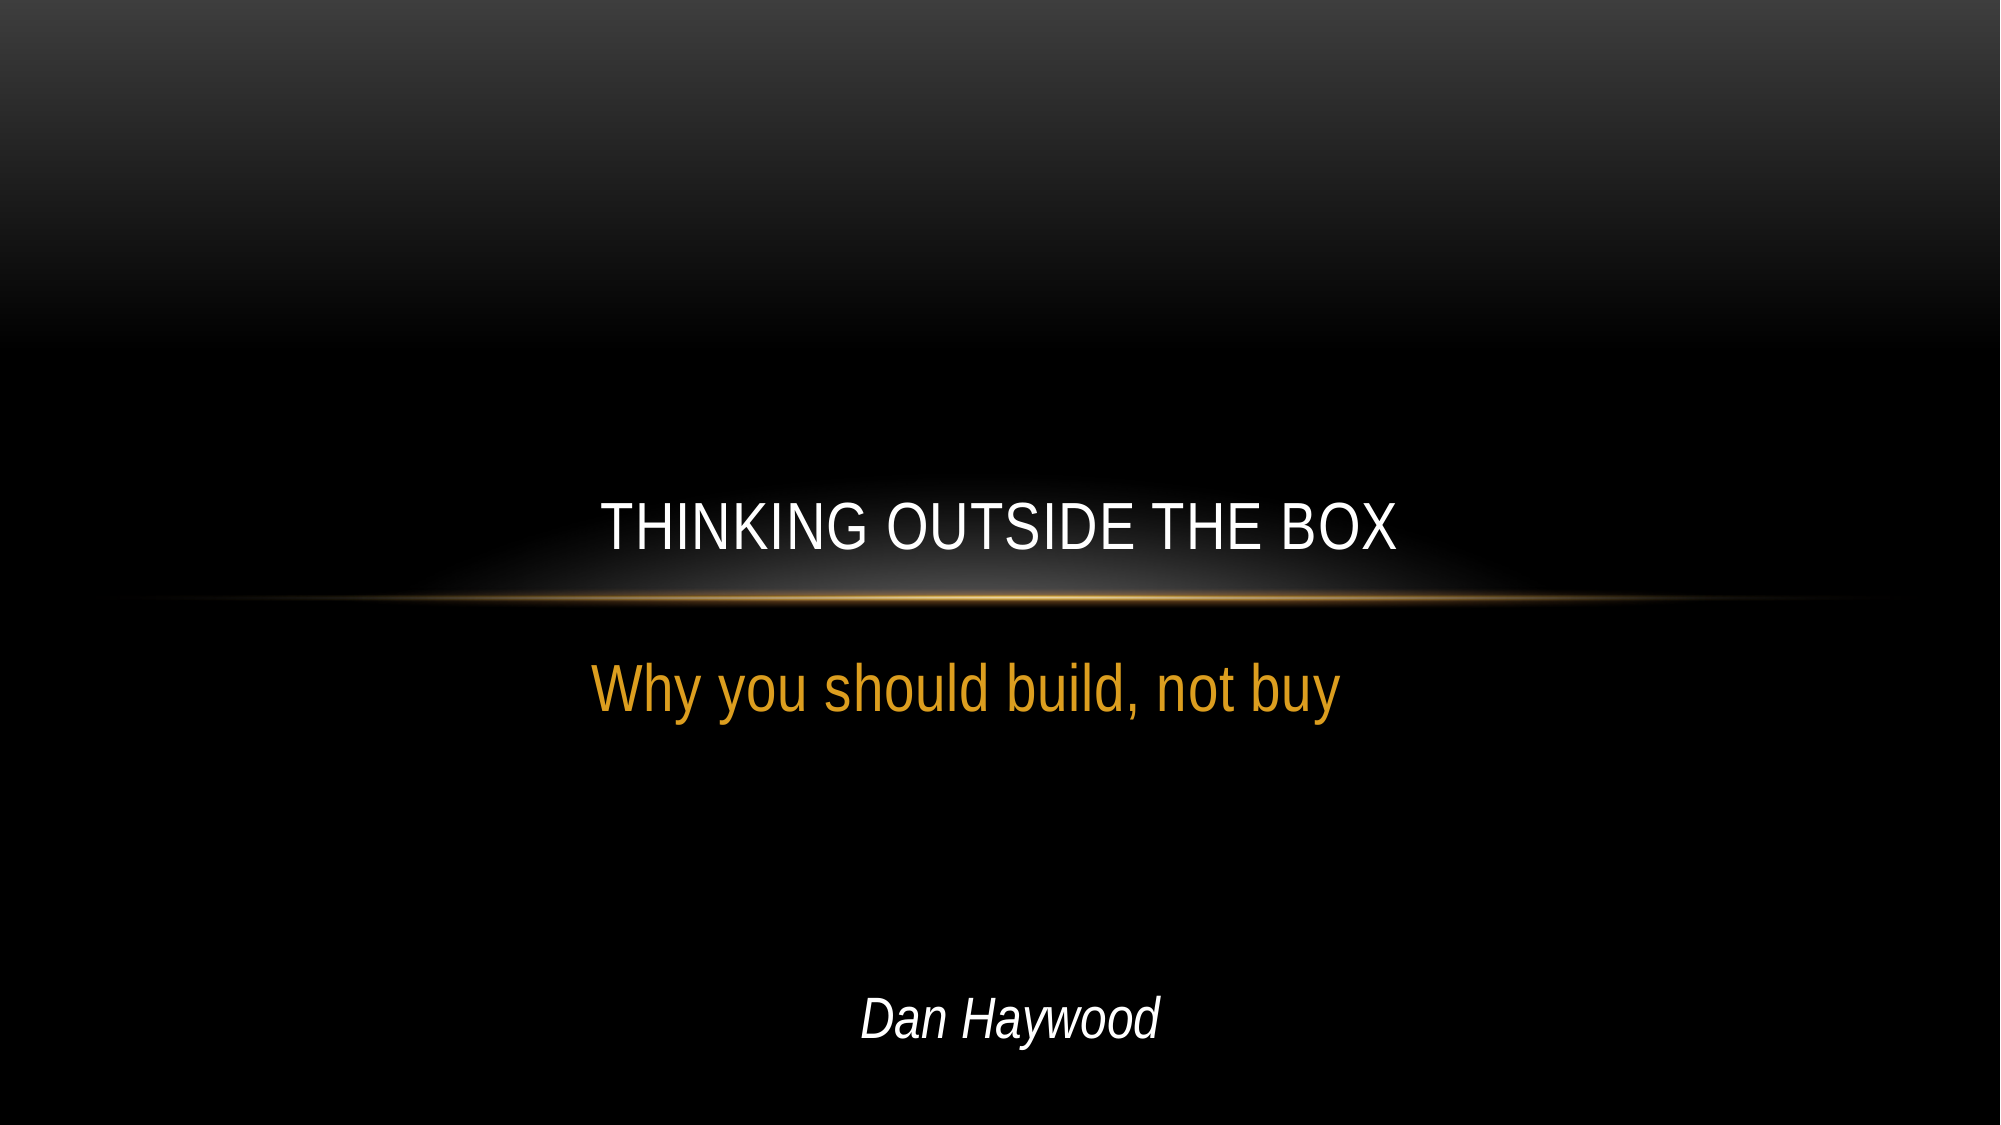

# Thinking outside the Box
Why you should build, not buy

Dan Haywood